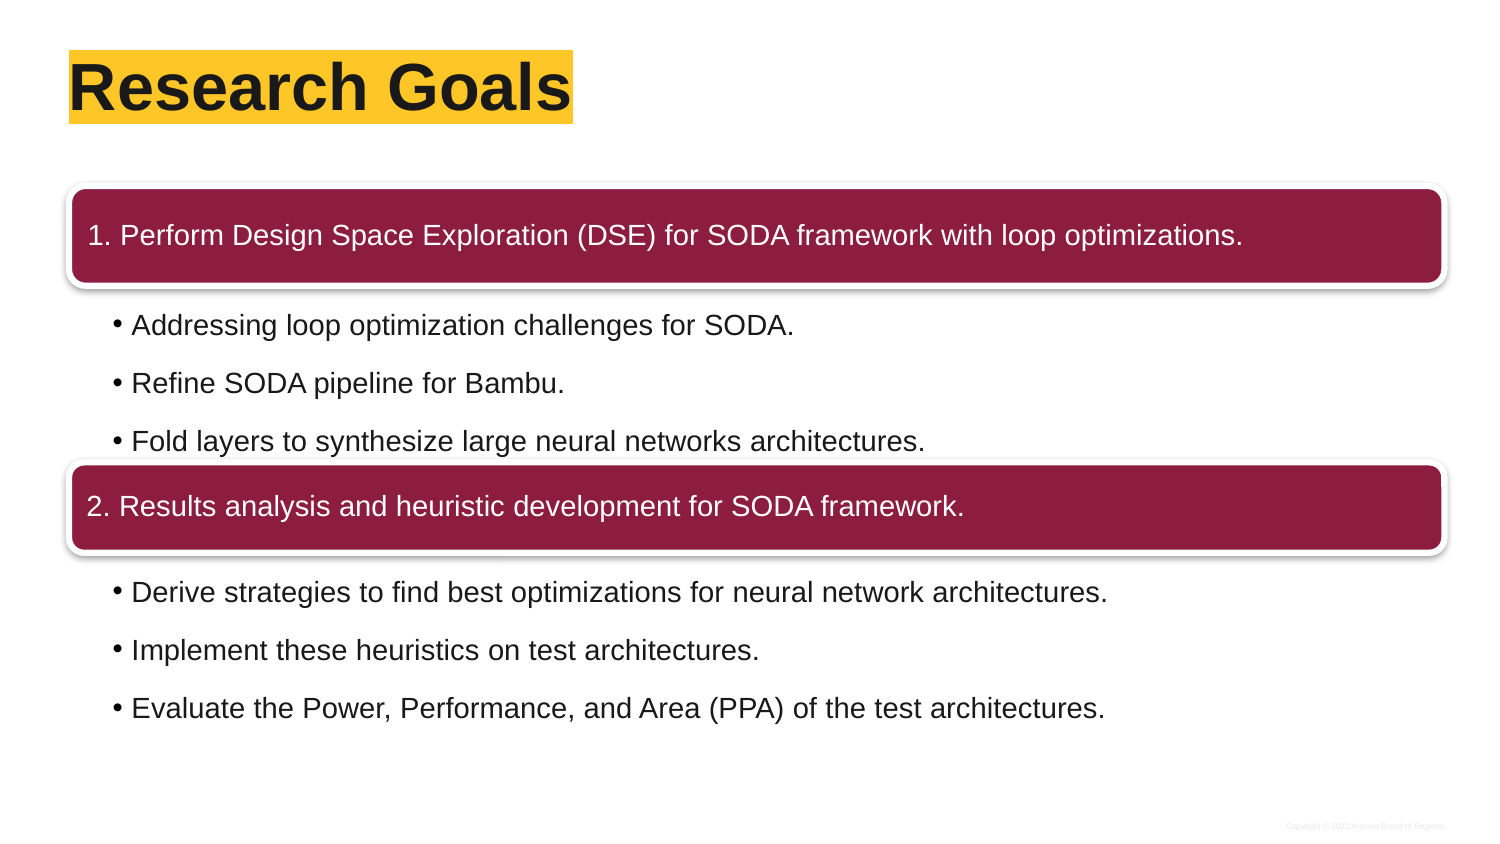

# Research Goals
1. Perform Design Space Exploration (DSE) for SODA framework with loop optimizations.
Addressing loop optimization challenges for SODA.
Refine SODA pipeline for Bambu.
Fold layers to synthesize large neural networks architectures.
2. Results analysis and heuristic development for SODA framework.
Derive strategies to find best optimizations for neural network architectures.
Implement these heuristics on test architectures.
Evaluate the Power, Performance, and Area (PPA) of the test architectures.